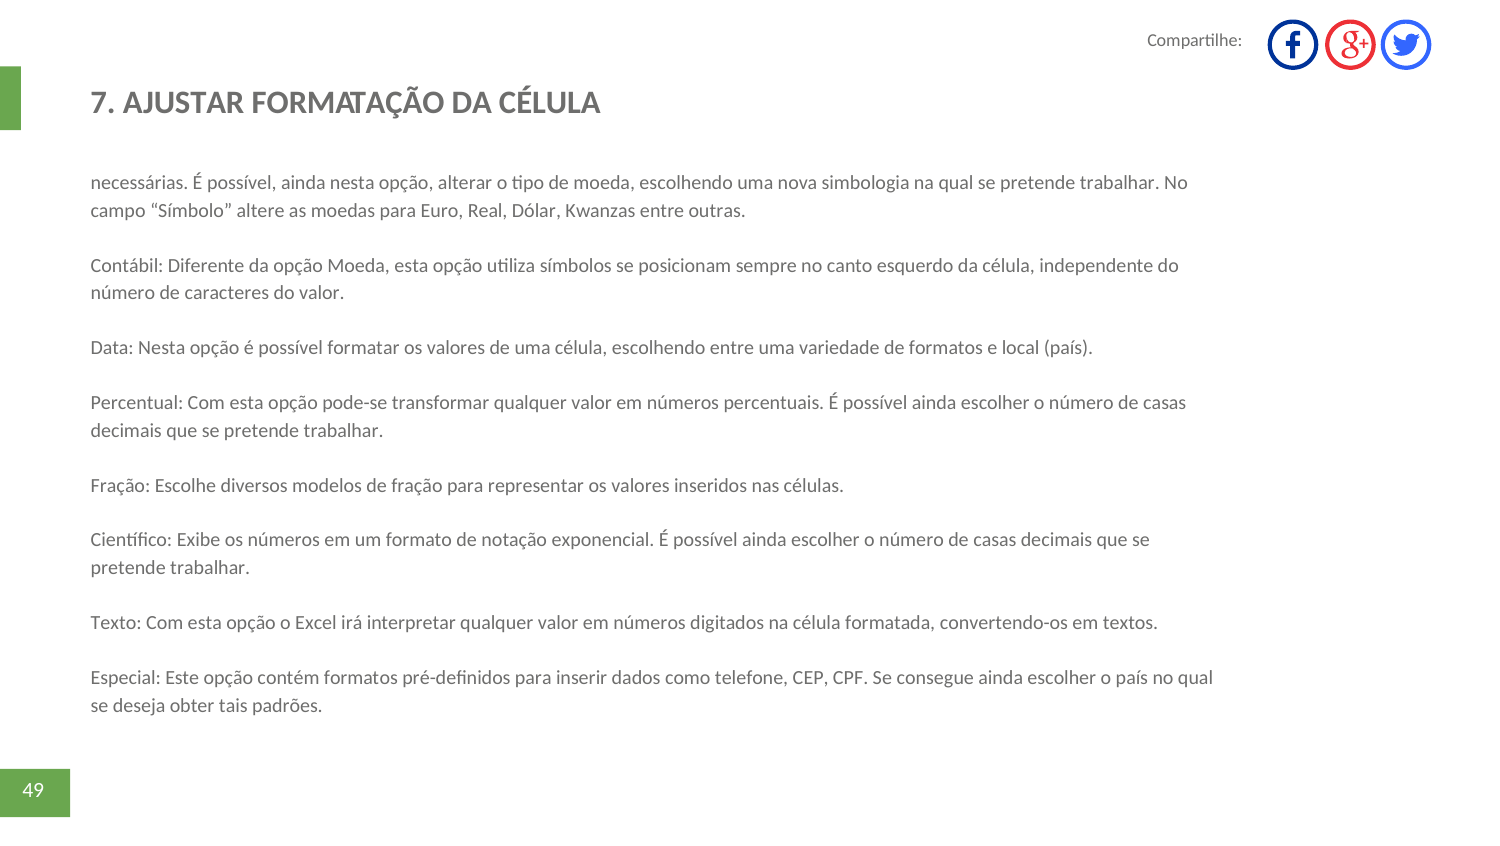

Compartilhe:

7. AJUSTAR FORMATAÇÃO DA CÉLULA
necessárias. É possível, ainda nesta opção, alterar o tipo de moeda, escolhendo uma nova simbologia na qual se pretende trabalhar. No
campo “Símbolo” altere as moedas para Euro, Real, Dólar, Kwanzas entre outras.
Contábil: Diferente da opção Moeda, esta opção utiliza símbolos se posicionam sempre no canto esquerdo da célula, independente do
número de caracteres do valor.
Data: Nesta opção é possível formatar os valores de uma célula, escolhendo entre uma variedade de formatos e local (país).
Percentual: Com esta opção pode-se transformar qualquer valor em números percentuais. É possível ainda escolher o número de casas
decimais que se pretende trabalhar.
Fração: Escolhe diversos modelos de fração para representar os valores inseridos nas células.
Cientíﬁco: Exibe os números em um formato de notação exponencial. É possível ainda escolher o número de casas decimais que se
pretende trabalhar.
Texto: Com esta opção o Excel irá interpretar qualquer valor em números digitados na célula formatada, convertendo-os em textos.
Especial: Este opção contém formatos pré-deﬁnidos para inserir dados como telefone, CEP, CPF. Se consegue ainda escolher o país no qual
se deseja obter tais padrões.

49